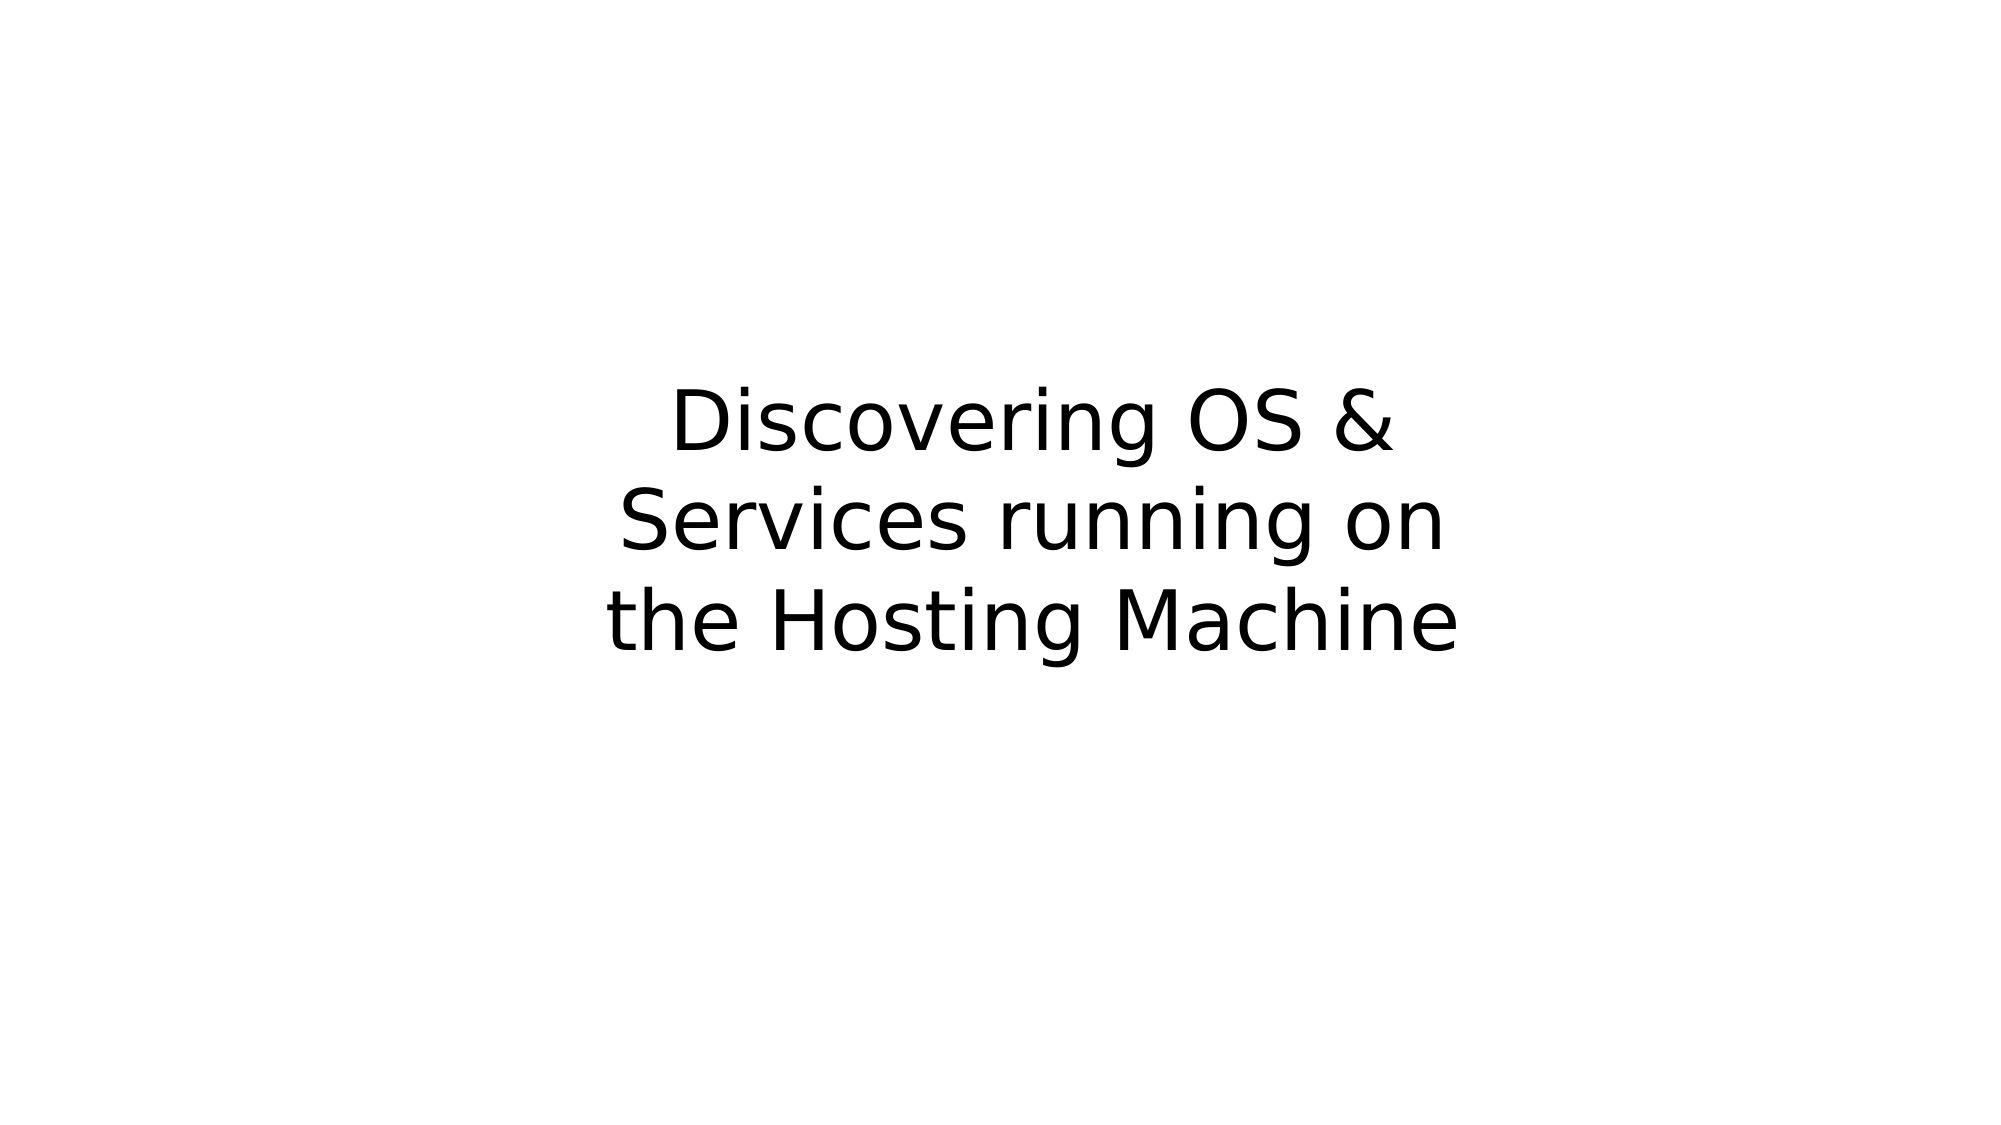

Discovering OS & Services running on the Hosting Machine